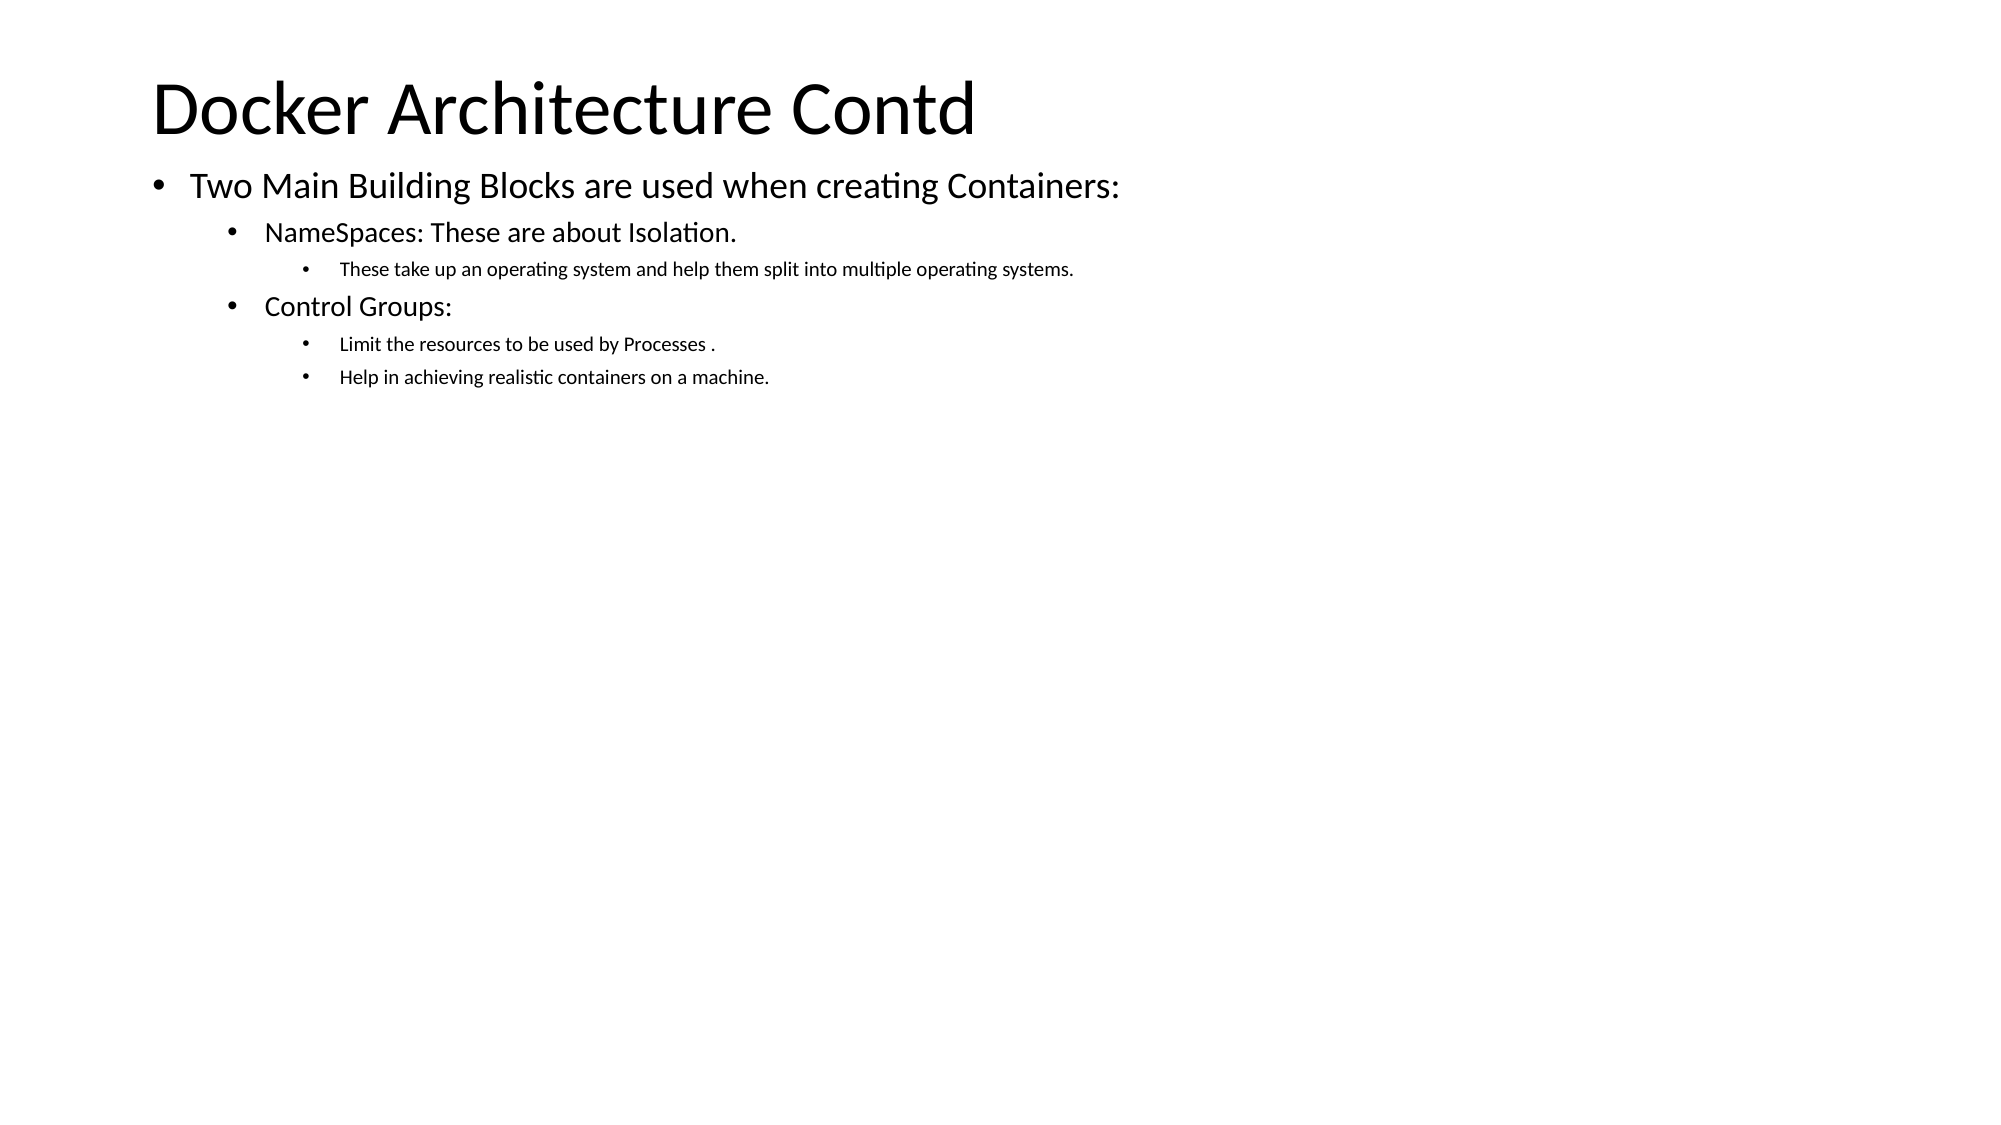

# Docker Architecture Contd
Two Main Building Blocks are used when creating Containers:
NameSpaces: These are about Isolation.
These take up an operating system and help them split into multiple operating systems.
Control Groups:
Limit the resources to be used by Processes .
Help in achieving realistic containers on a machine.